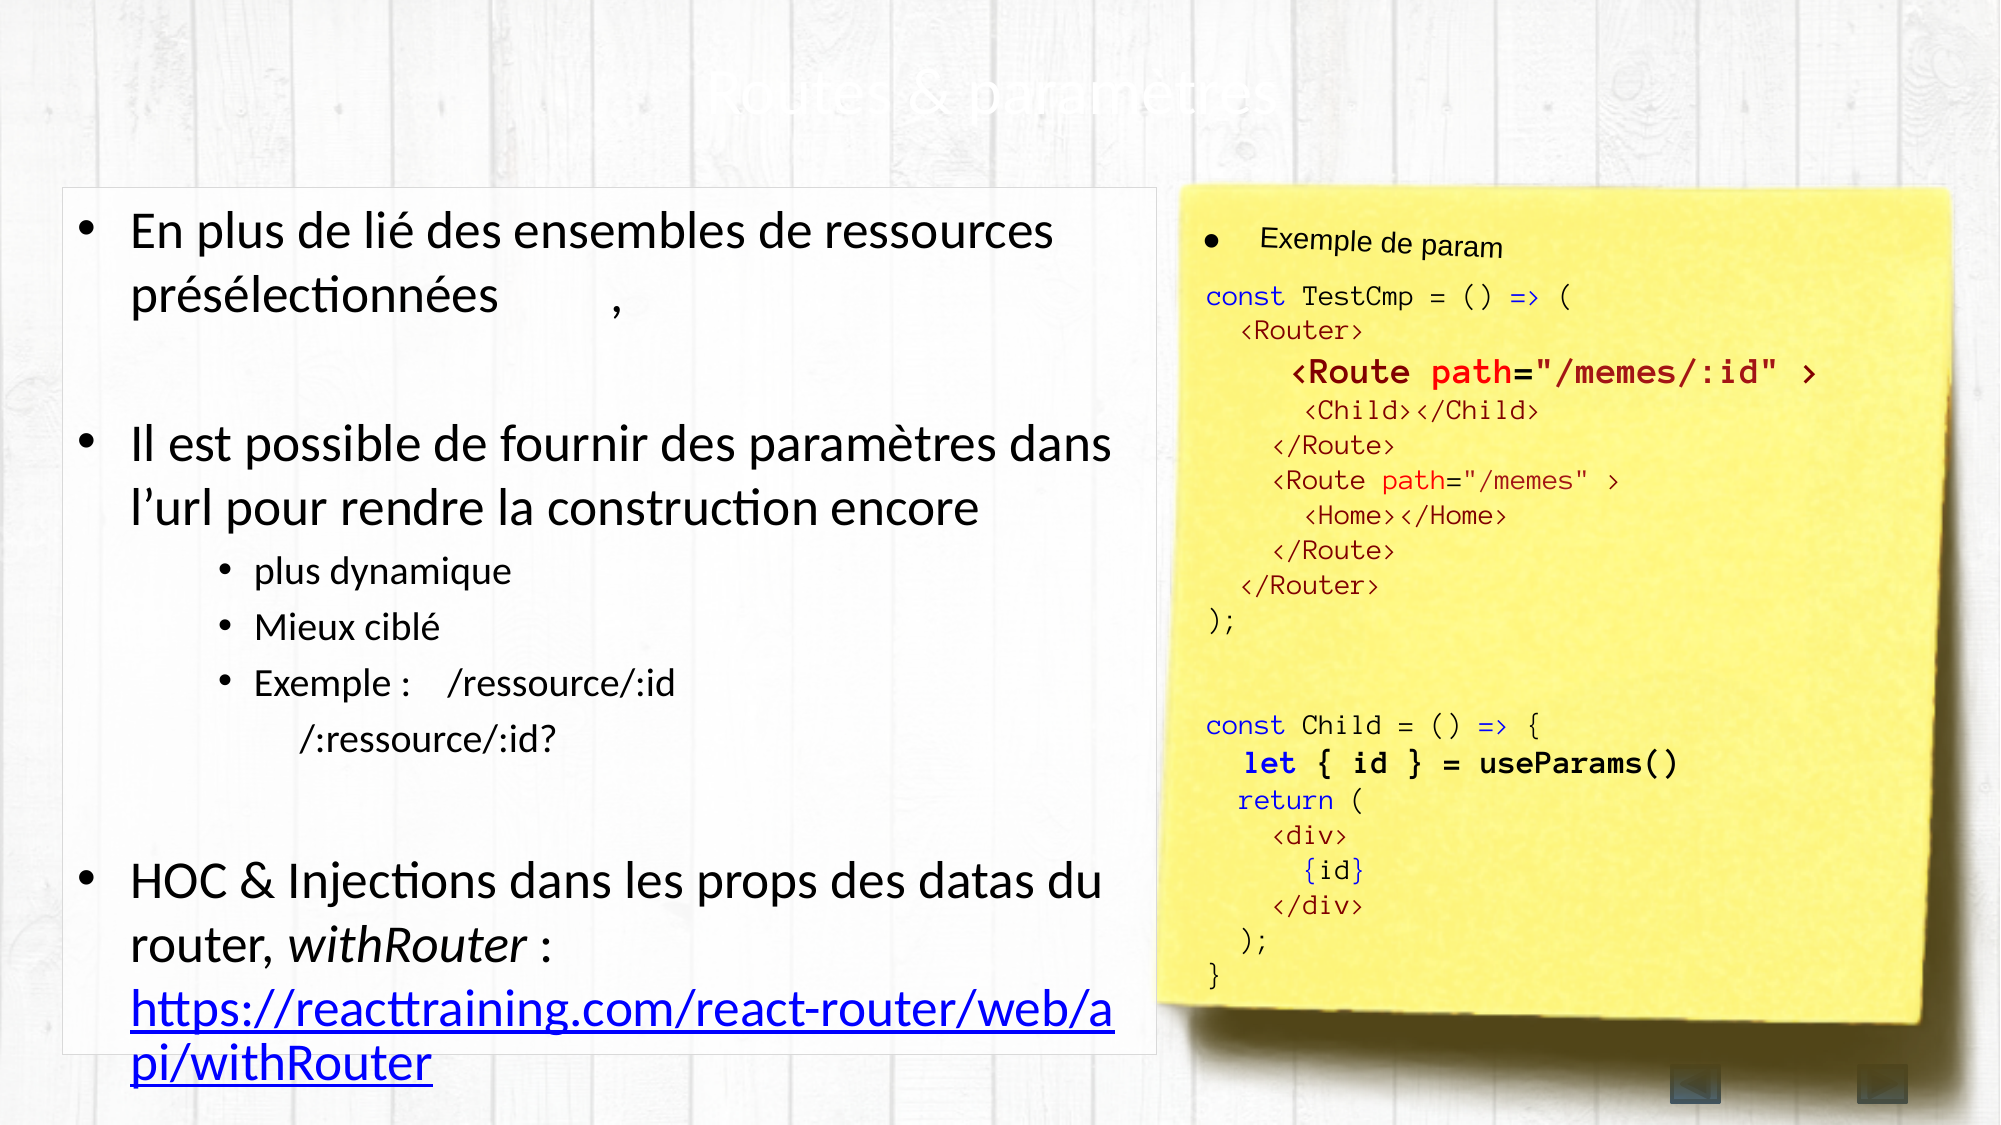

# Routes & paramètres
En plus de lié des ensembles de ressources présélectionnées	,

Il est possible de fournir des paramètres dans l’url pour rendre la construction encore
plus dynamique
Mieux ciblé
Exemple :    /ressource/:id
	         /:ressource/:id?

HOC & Injections dans les props des datas du router, withRouter : https://reacttraining.com/react-router/web/api/withRouter

Exemple de param

const TestCmp = () => (
  <Router>
    <Route path="/memes/:id" >
      <Child></Child>
    </Route>
    <Route path="/memes" >
      <Home></Home>
    </Route>
  </Router>
);
const Child = () => {
  let { id } = useParams()
  return (
    <div>
      {id}
    </div>
  );
}